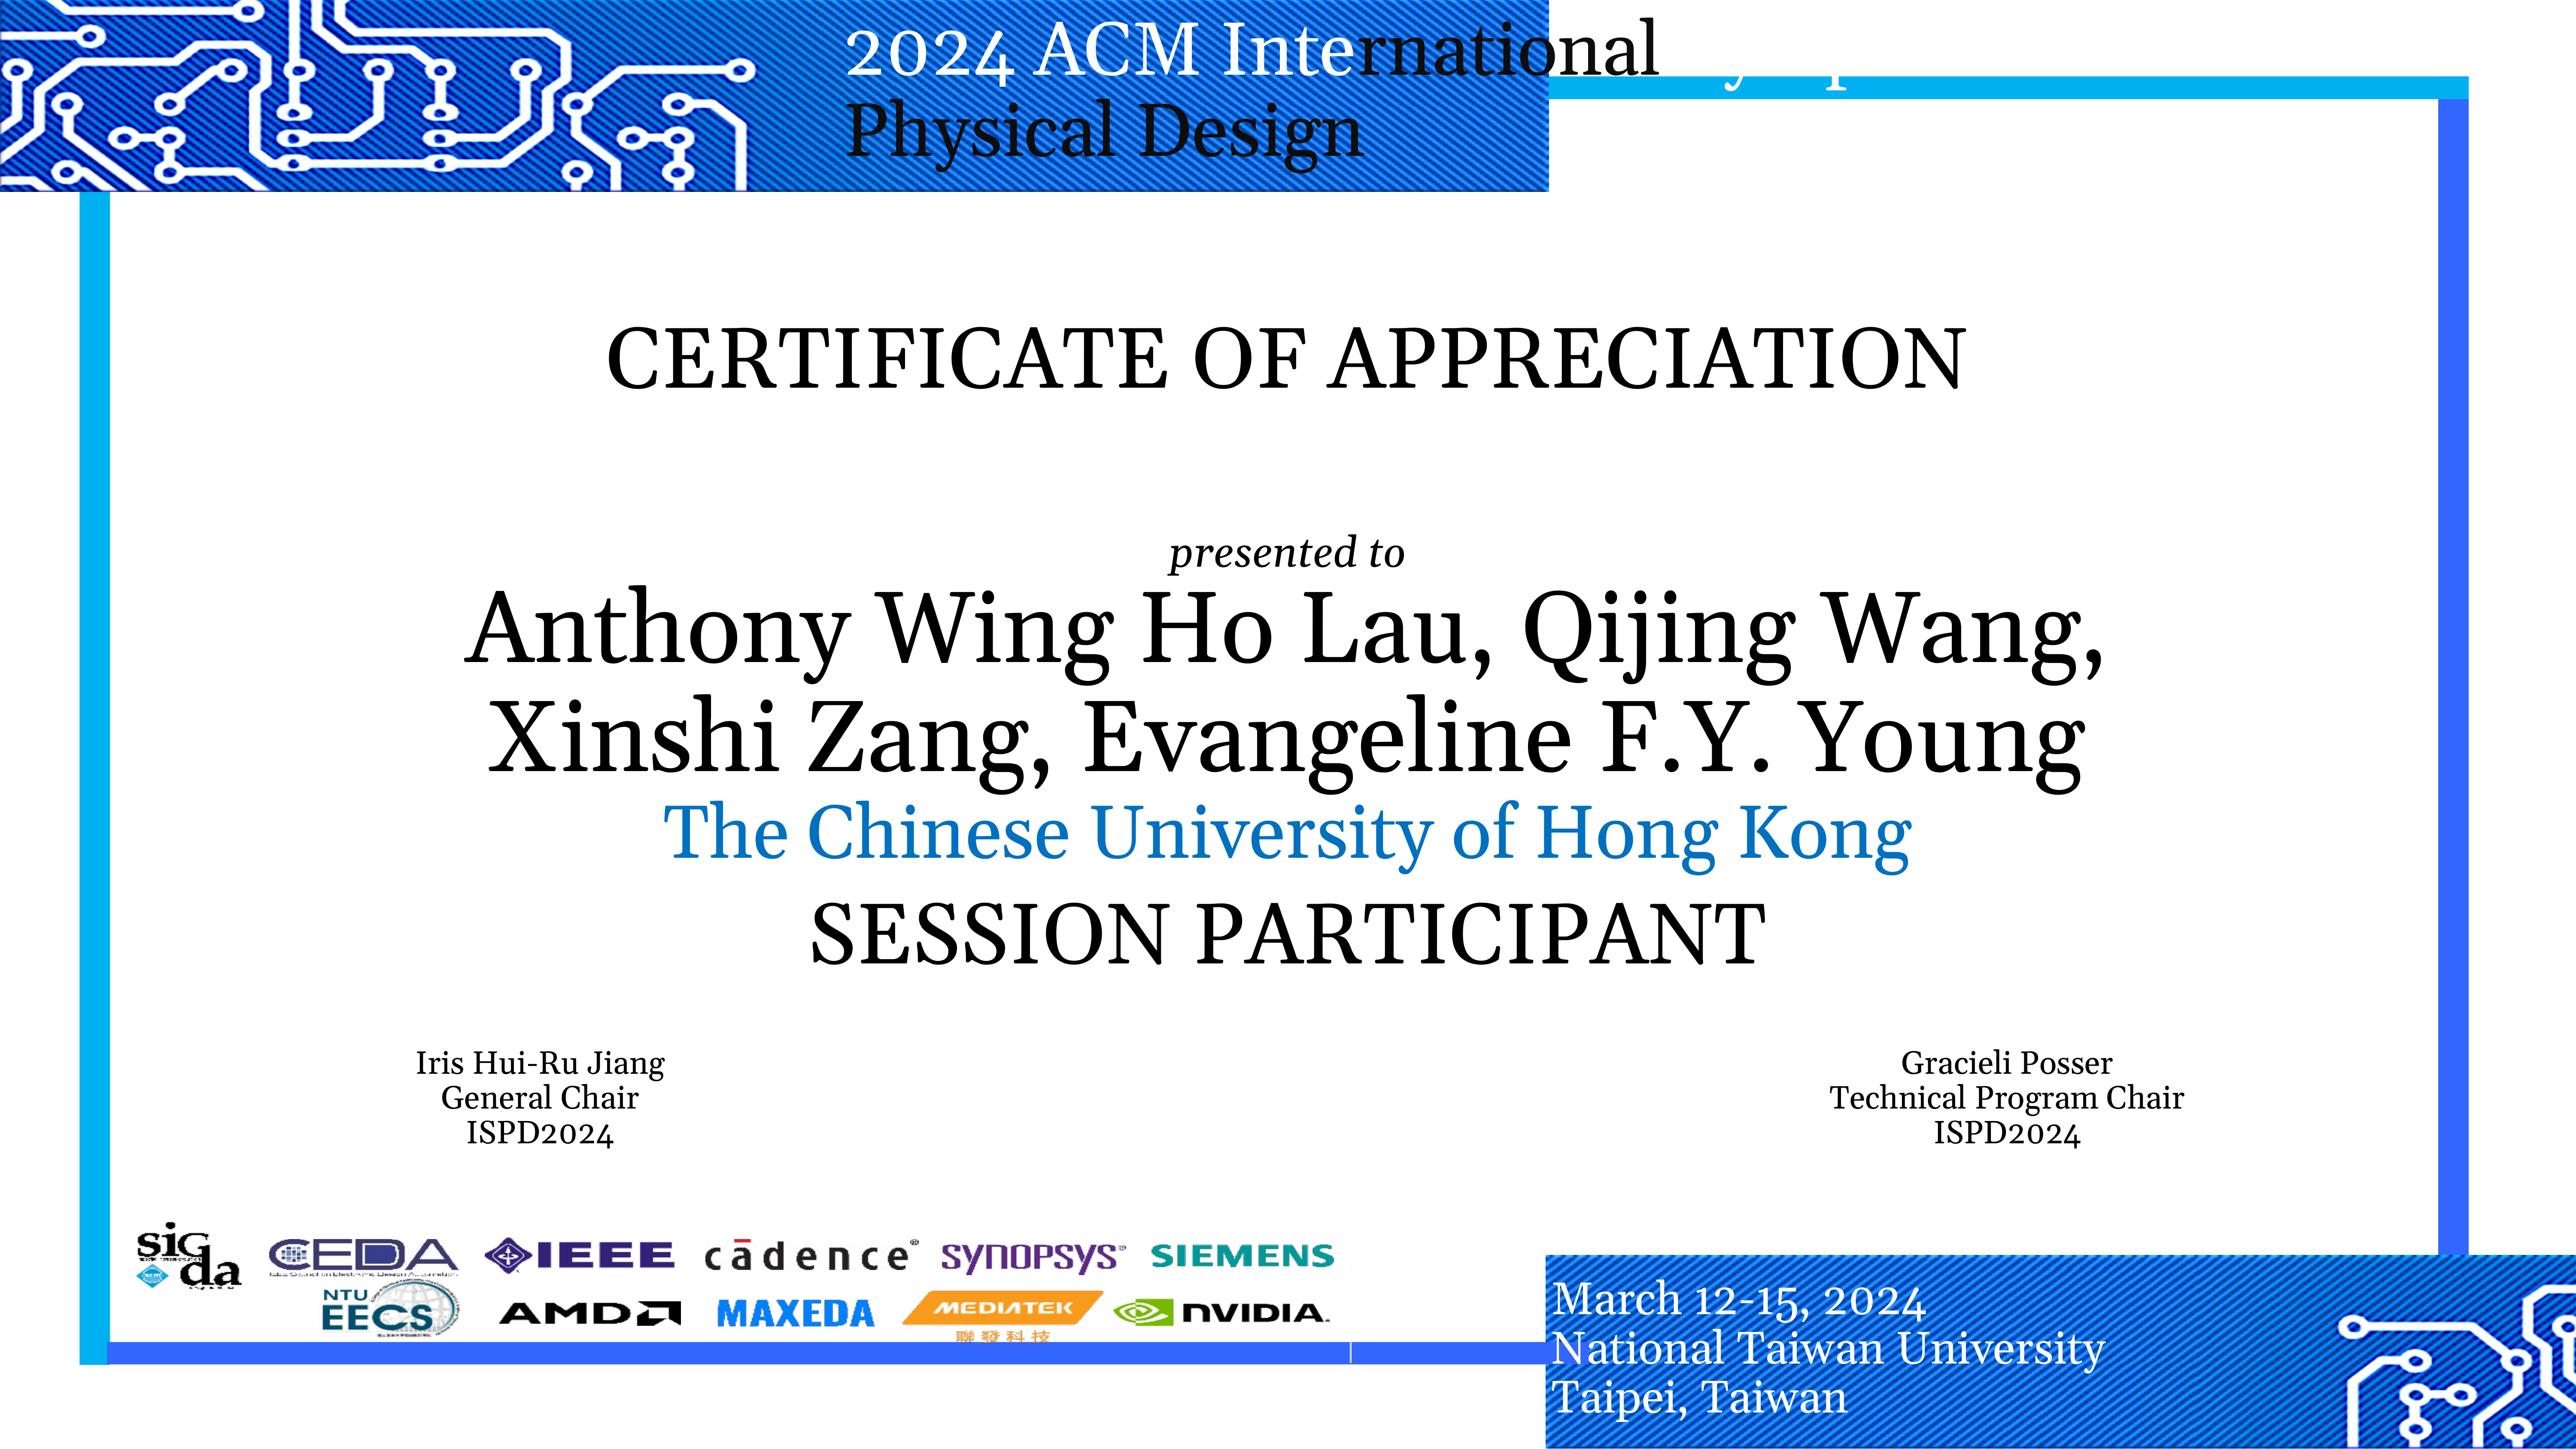

CERTIFICATE OF APPRECIATION
presented to
Anthony Wing Ho Lau, Qijing Wang, Xinshi Zang, Evangeline F.Y. Young
The Chinese University of Hong Kong
Session Participant